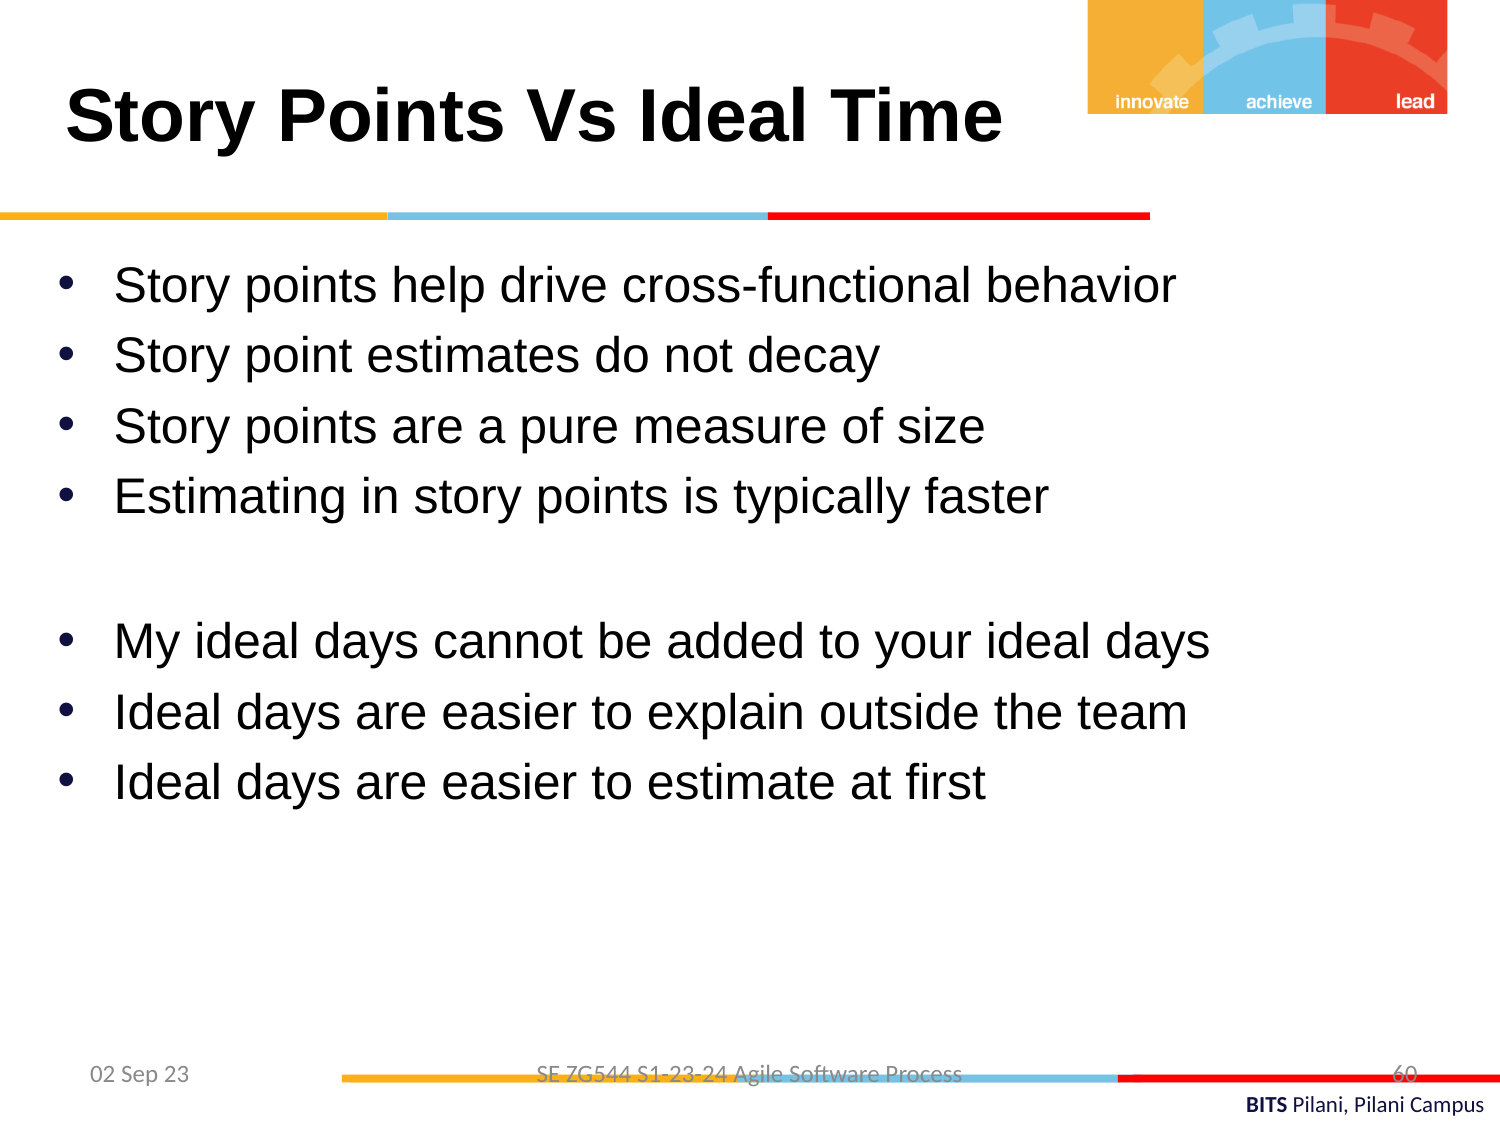

Story Points Vs Ideal Time
Story points help drive cross-functional behavior
Story point estimates do not decay
Story points are a pure measure of size
Estimating in story points is typically faster

My ideal days cannot be added to your ideal days
Ideal days are easier to explain outside the team
Ideal days are easier to estimate at first
60
02 Sep 23
SE ZG544 S1-23-24 Agile Software Process